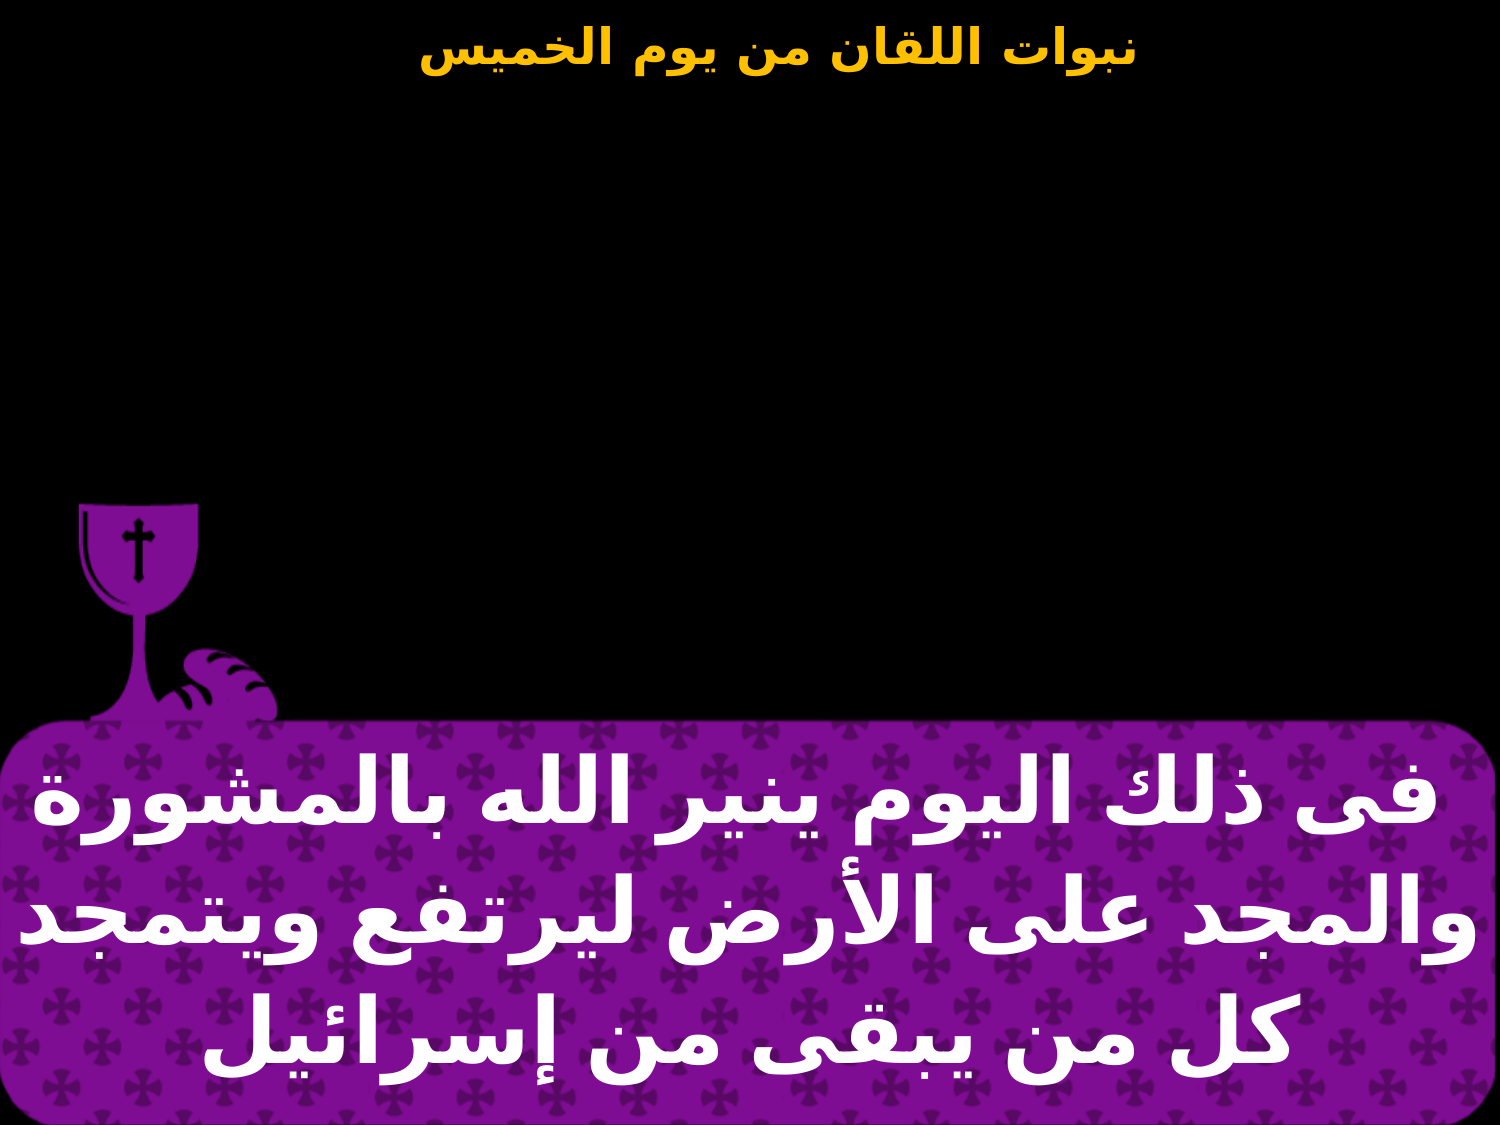

| فى ذلك اليوم ينير الله بالمشورة والمجد على الأرض ليرتفع ويتمجد كل من يبقى من إسرائيل |
| --- |